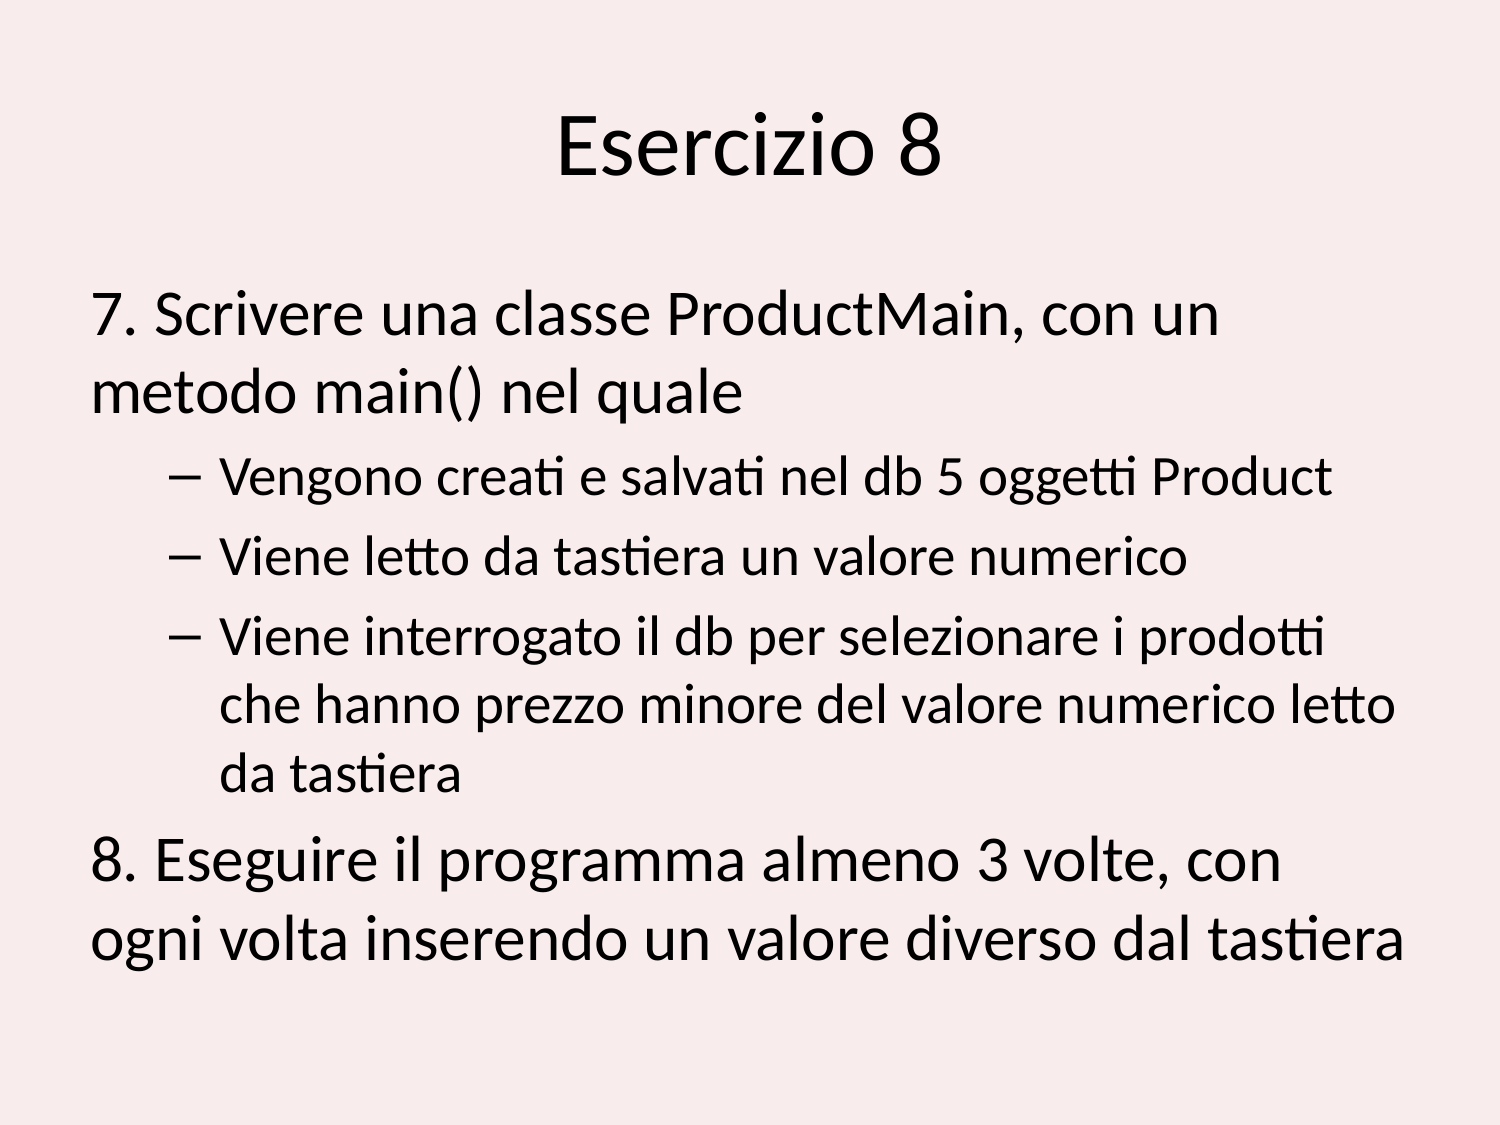

# Esercizio 8
7. Scrivere una classe ProductMain, con un metodo main() nel quale
Vengono creati e salvati nel db 5 oggetti Product
Viene letto da tastiera un valore numerico
Viene interrogato il db per selezionare i prodotti che hanno prezzo minore del valore numerico letto da tastiera
8. Eseguire il programma almeno 3 volte, con ogni volta inserendo un valore diverso dal tastiera